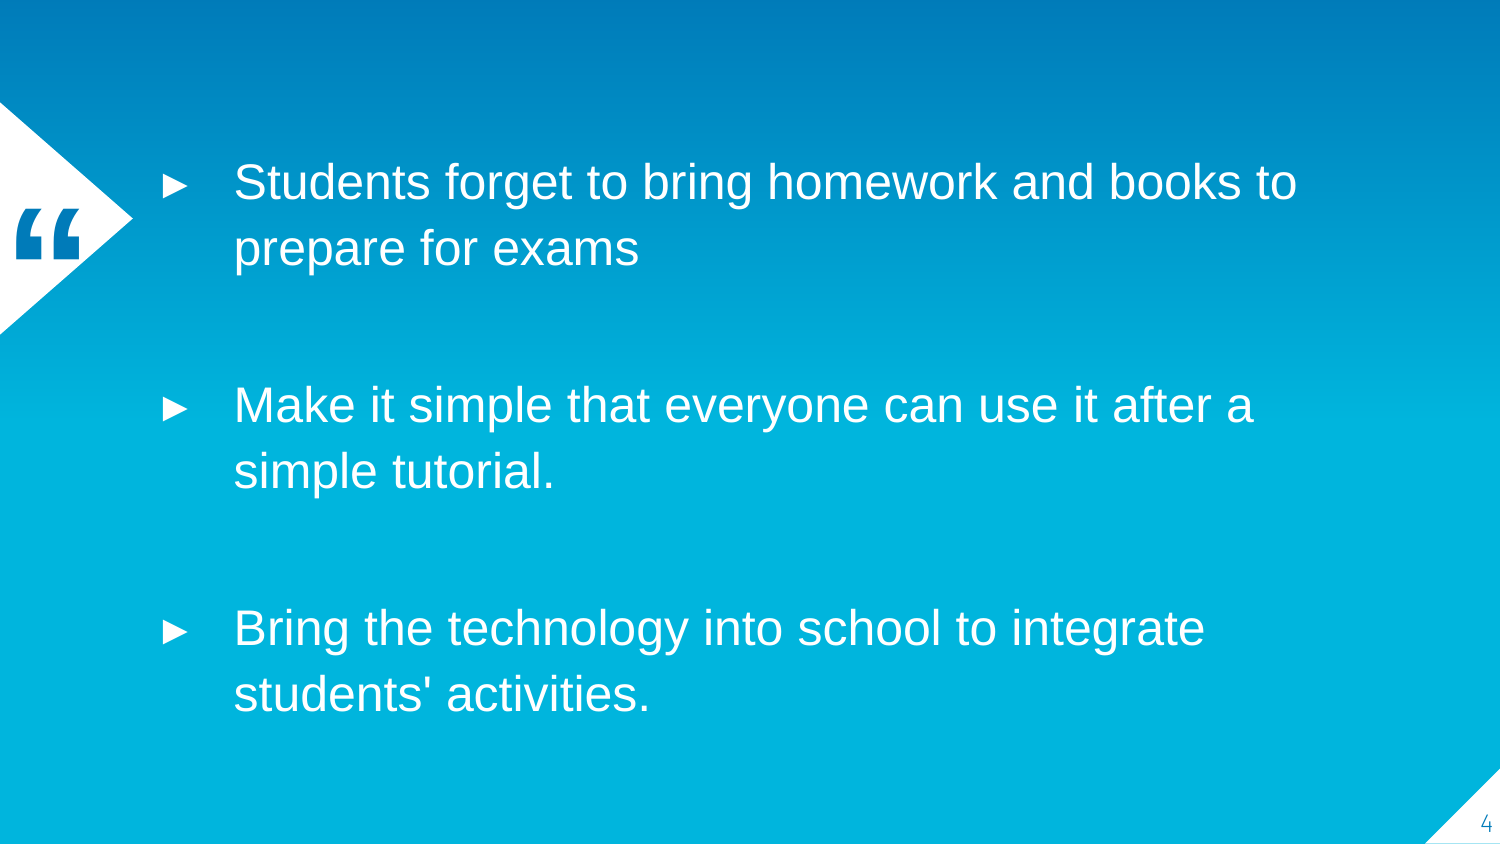

Students forget to bring homework and books to prepare for exams

Make it simple that everyone can use it after a simple tutorial.

Bring the technology into school to integrate students' activities.
4